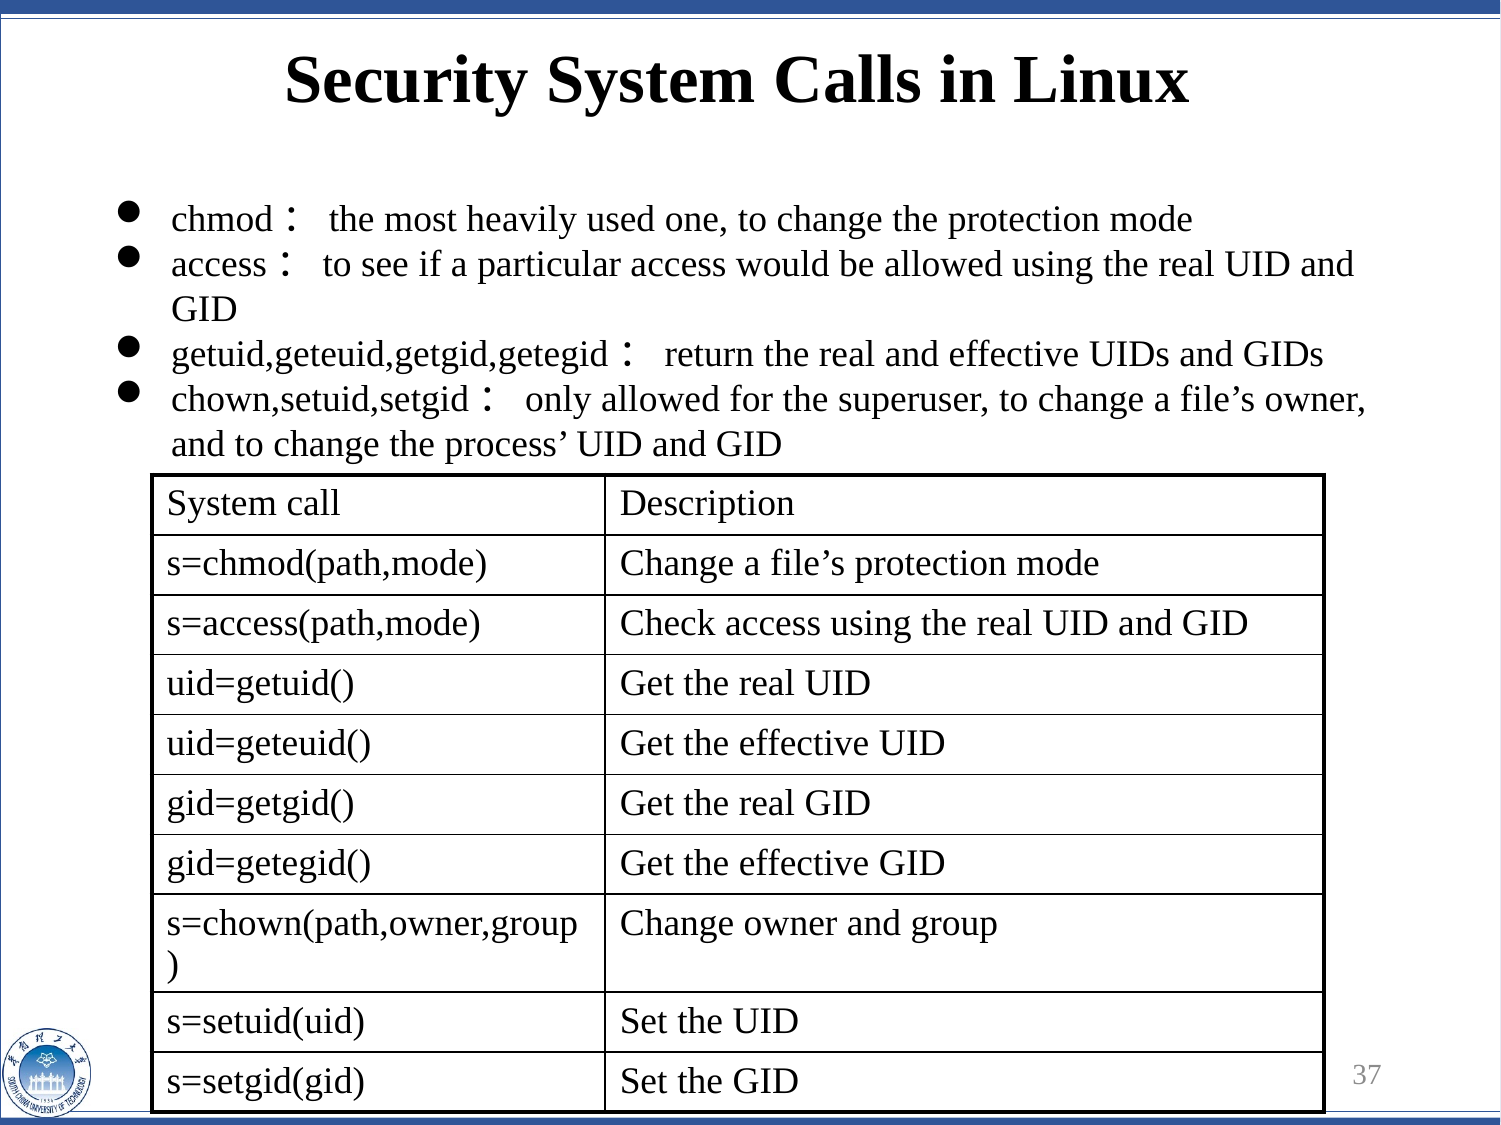

# Security System Calls in Linux
chmod：the most heavily used one, to change the protection mode
access：to see if a particular access would be allowed using the real UID and GID
getuid,geteuid,getgid,getegid：return the real and effective UIDs and GIDs
chown,setuid,setgid：only allowed for the superuser, to change a file’s owner, and to change the process’ UID and GID
| System call | Description |
| --- | --- |
| s=chmod(path,mode) | Change a file’s protection mode |
| s=access(path,mode) | Check access using the real UID and GID |
| uid=getuid() | Get the real UID |
| uid=geteuid() | Get the effective UID |
| gid=getgid() | Get the real GID |
| gid=getegid() | Get the effective GID |
| s=chown(path,owner,group) | Change owner and group |
| s=setuid(uid) | Set the UID |
| s=setgid(gid) | Set the GID |
37